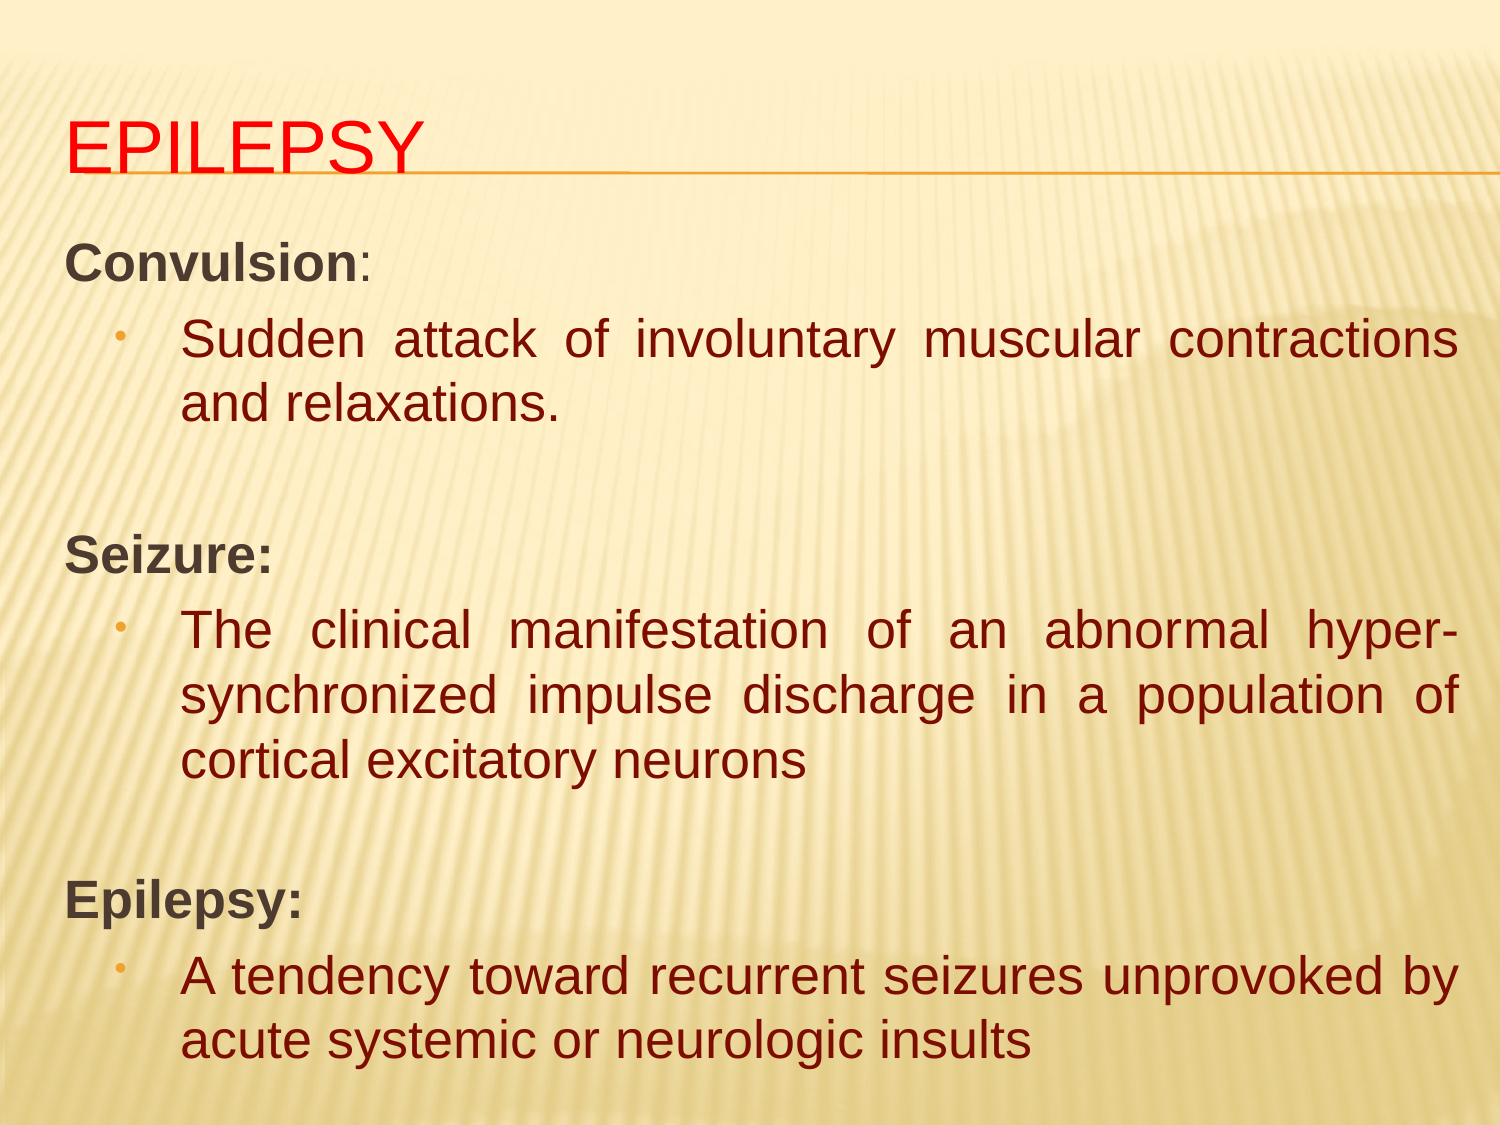

# EPILEPSY
Convulsion:
Sudden attack of involuntary muscular contractions and relaxations.

Seizure:
The clinical manifestation of an abnormal hyper-synchronized impulse discharge in a population of cortical excitatory neurons

Epilepsy:
A tendency toward recurrent seizures unprovoked by acute systemic or neurologic insults